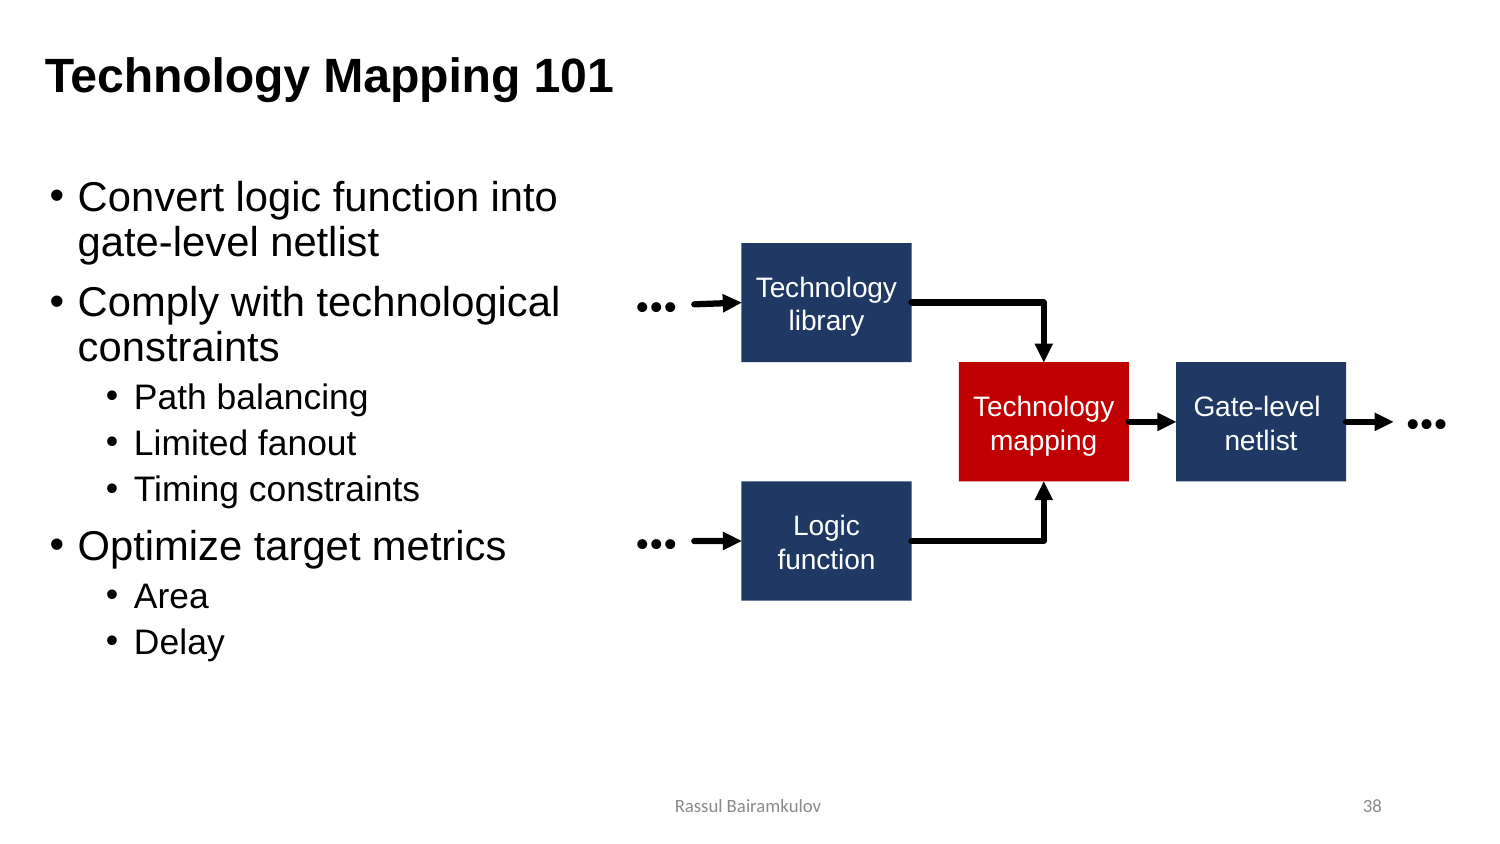

# Technology Mapping 101
Convert logic function into gate-level netlist
Comply with technological constraints
Path balancing
Limited fanout
Timing constraints
Optimize target metrics
Area
Delay
Technology library
•••
Technology mapping
Gate-level
netlist
•••
Logic function
•••
Rassul Bairamkulov
38